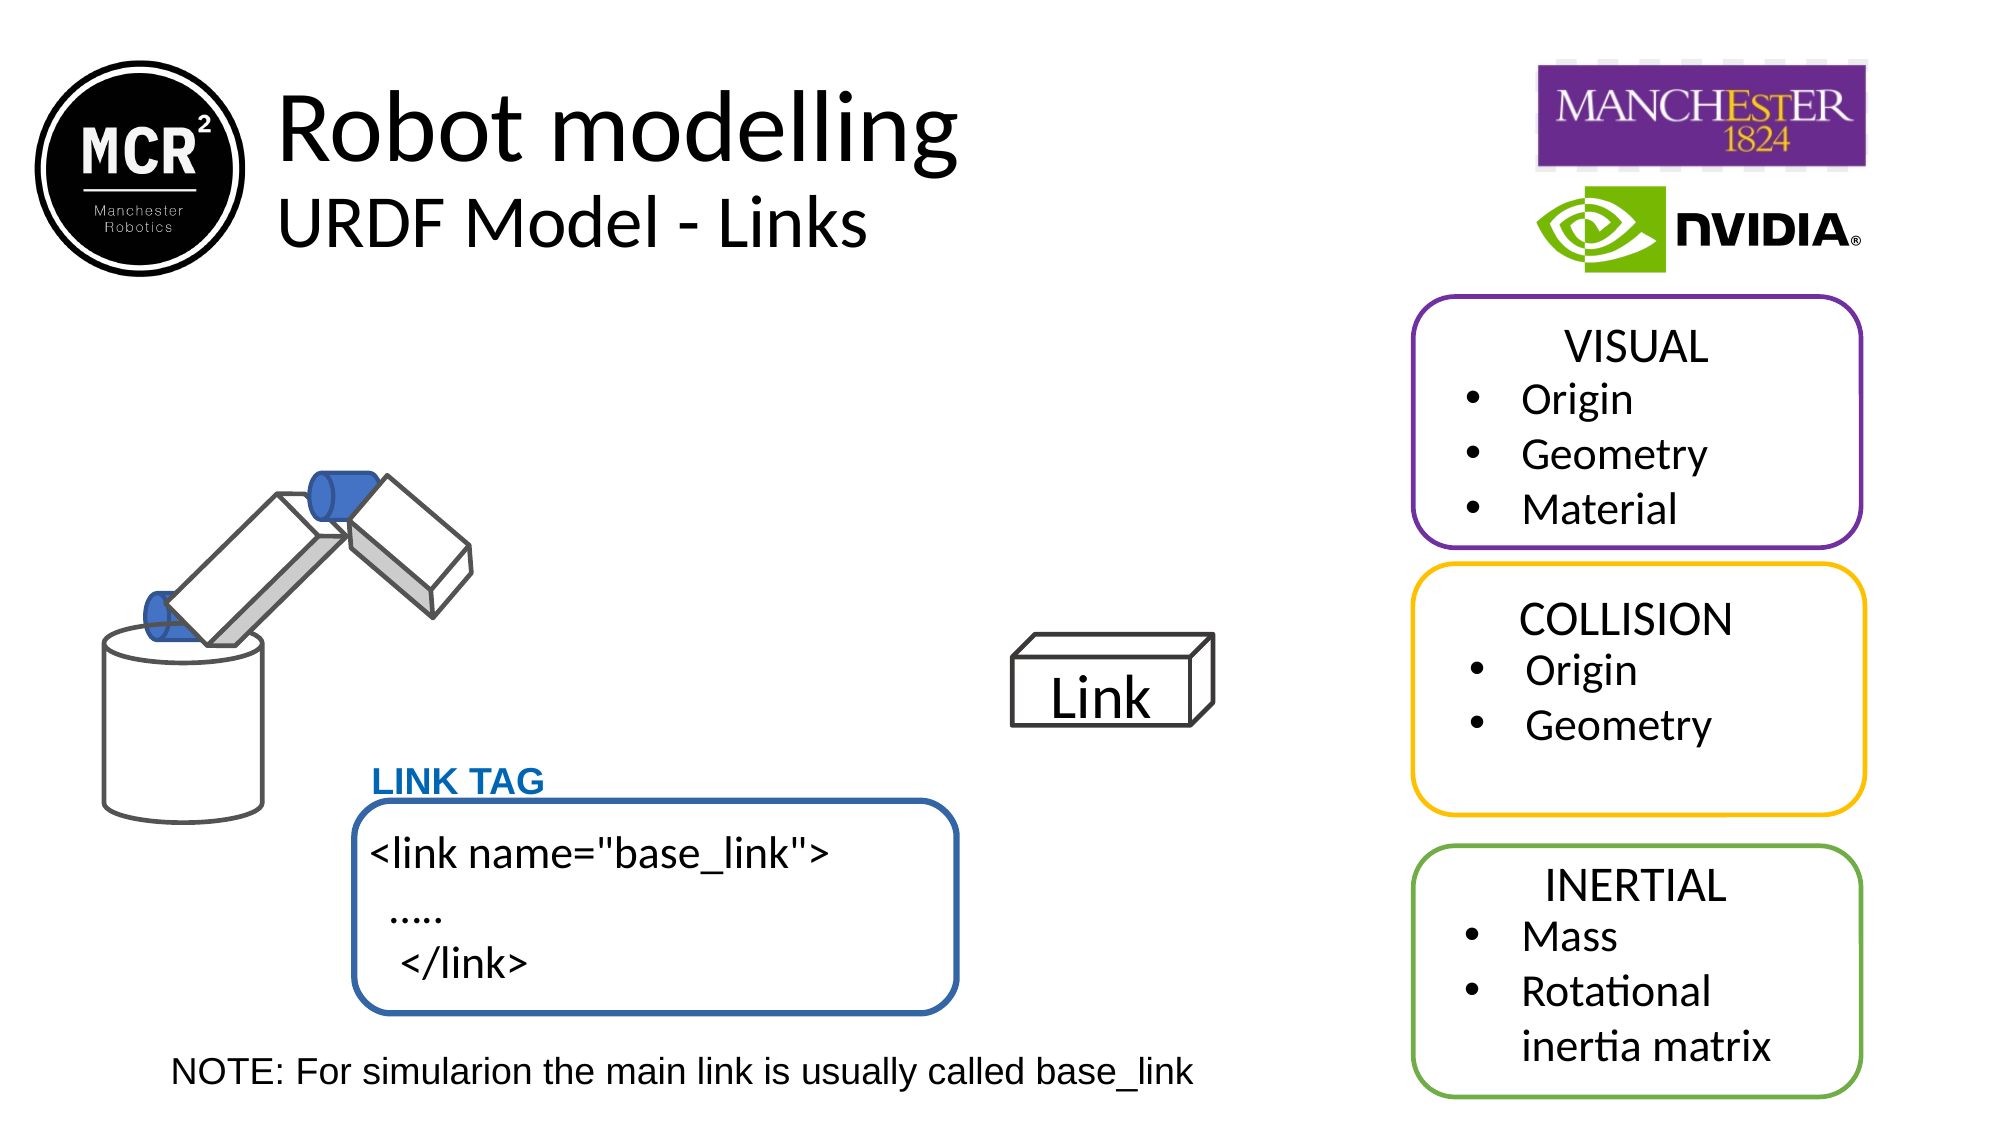

Robot modelling
URDF Model - Links

VISUAL
Origin
Geometry
Material

COLLISION
Origin
Geometry

Link
LINK TAG

<link name="base_link">
  …..
   </link>
INERTIAL

Mass
Rotational inertia matrix
NOTE: For simularion the main link is usually called base_link